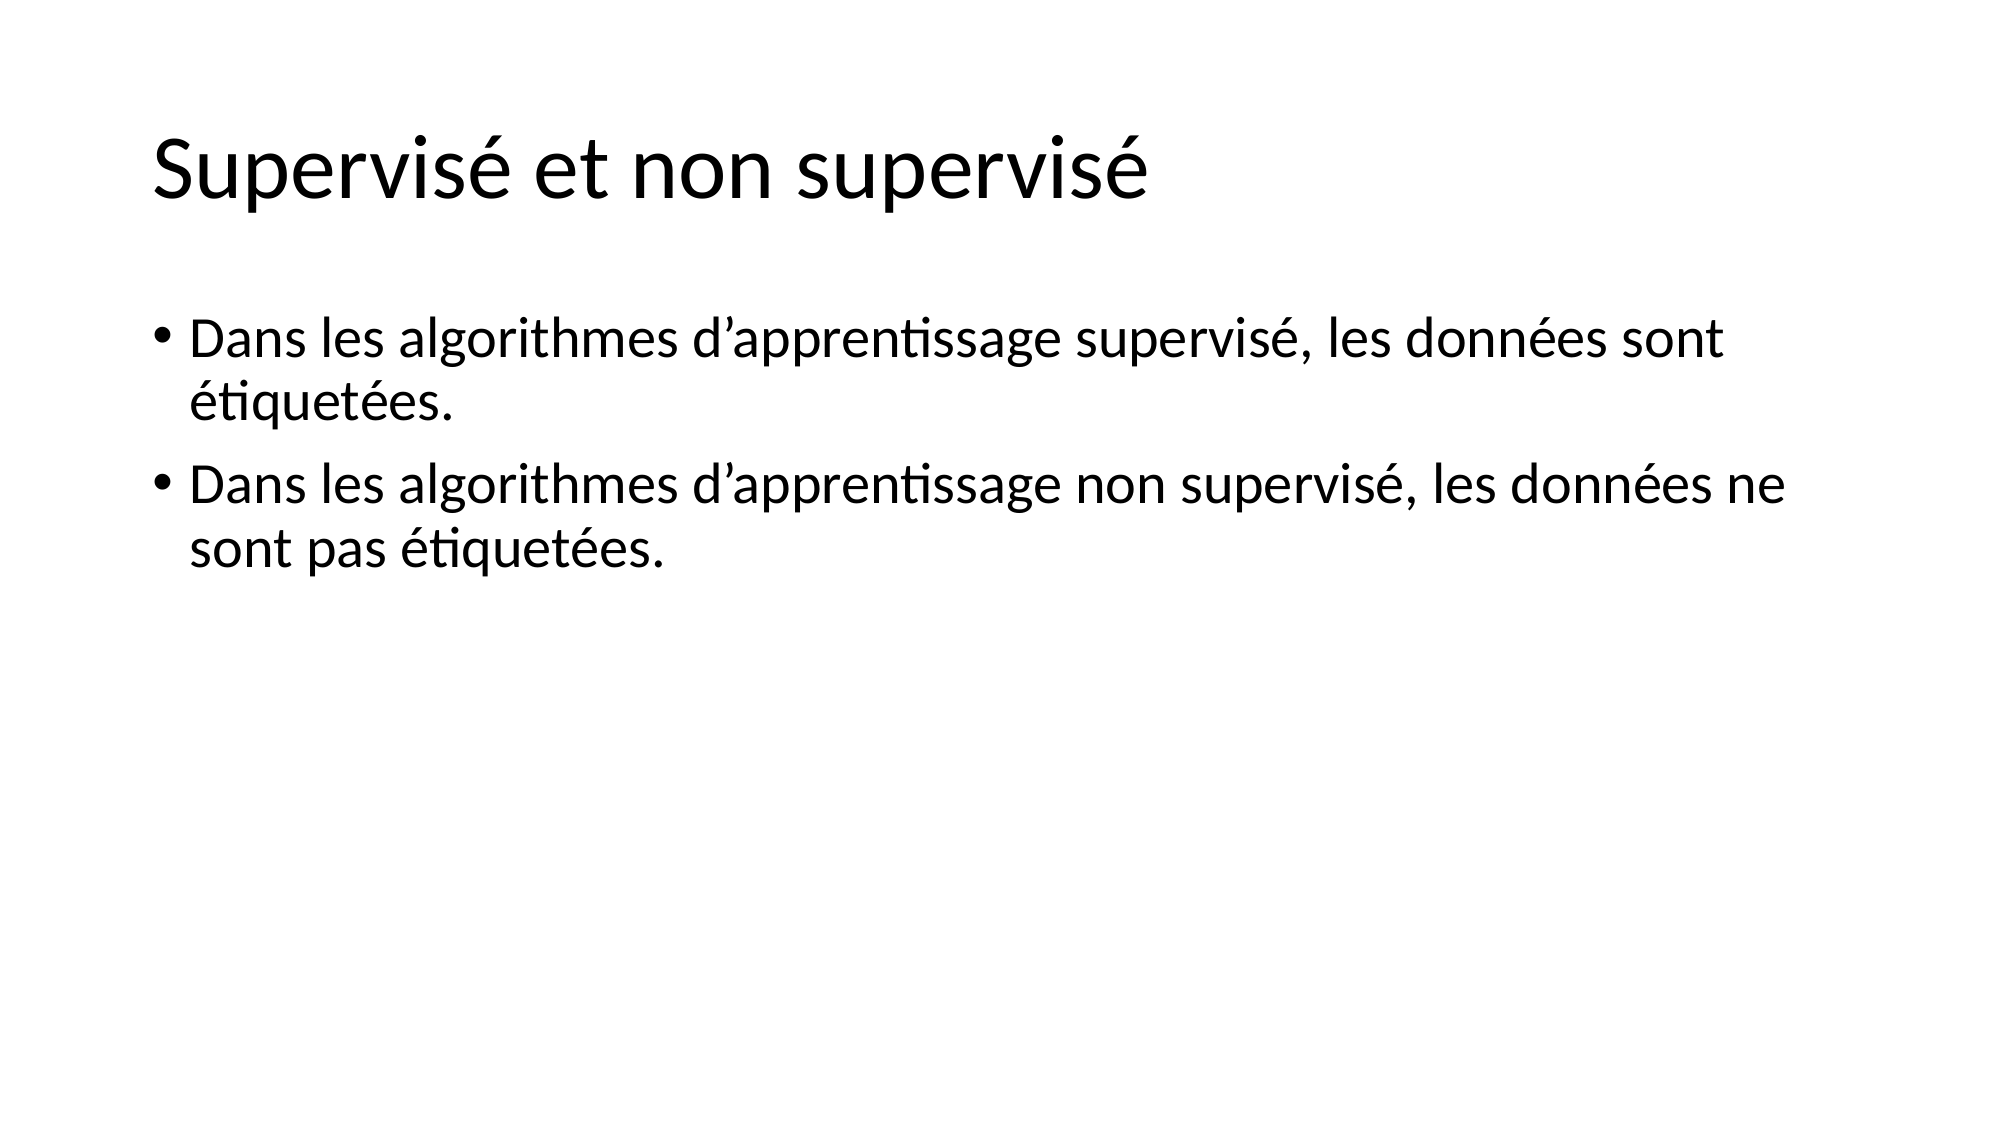

# Supervisé et non supervisé
Dans les algorithmes d’apprentissage supervisé, les données sont étiquetées.
Dans les algorithmes d’apprentissage non supervisé, les données ne sont pas étiquetées.